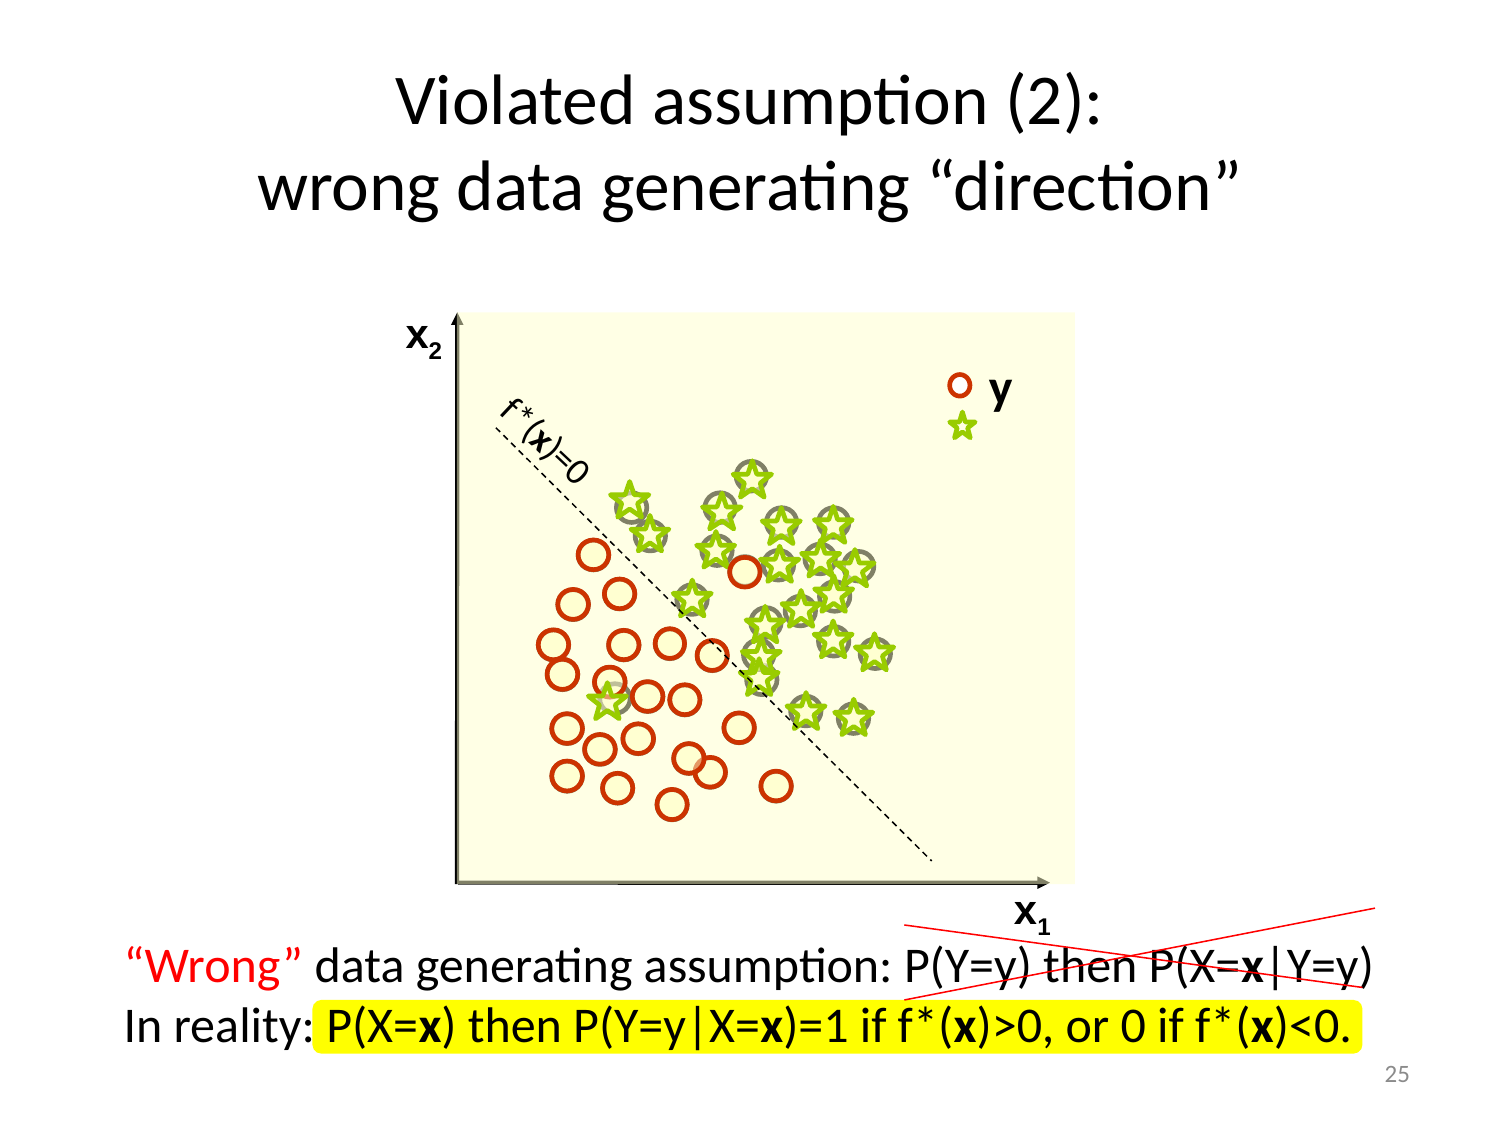

# Violated assumption (2): wrong data generating “direction”
x2

x1

y

f*(x)=0
“Wrong” data generating assumption: P(Y=y) then P(X=x|Y=y)
In reality: P(X=x) then P(Y=y|X=x)=1 if f*(x)>0, or 0 if f*(x)<0.

25